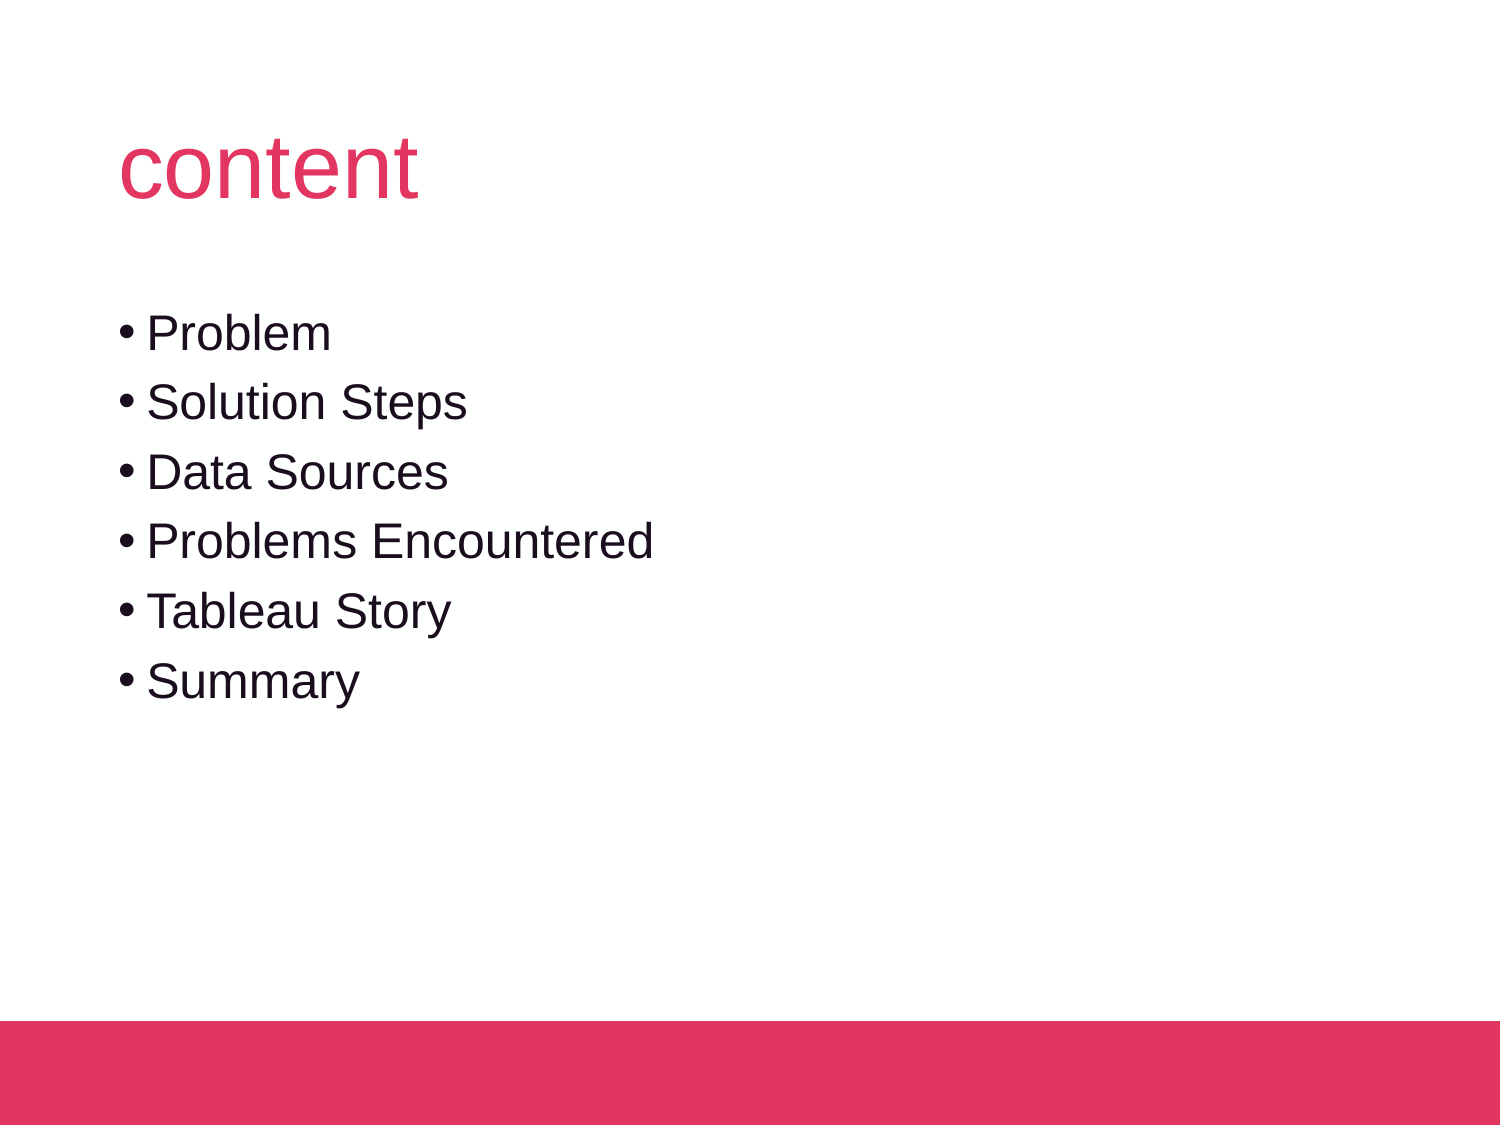

# content
Problem
Solution Steps
Data Sources
Problems Encountered
Tableau Story
Summary